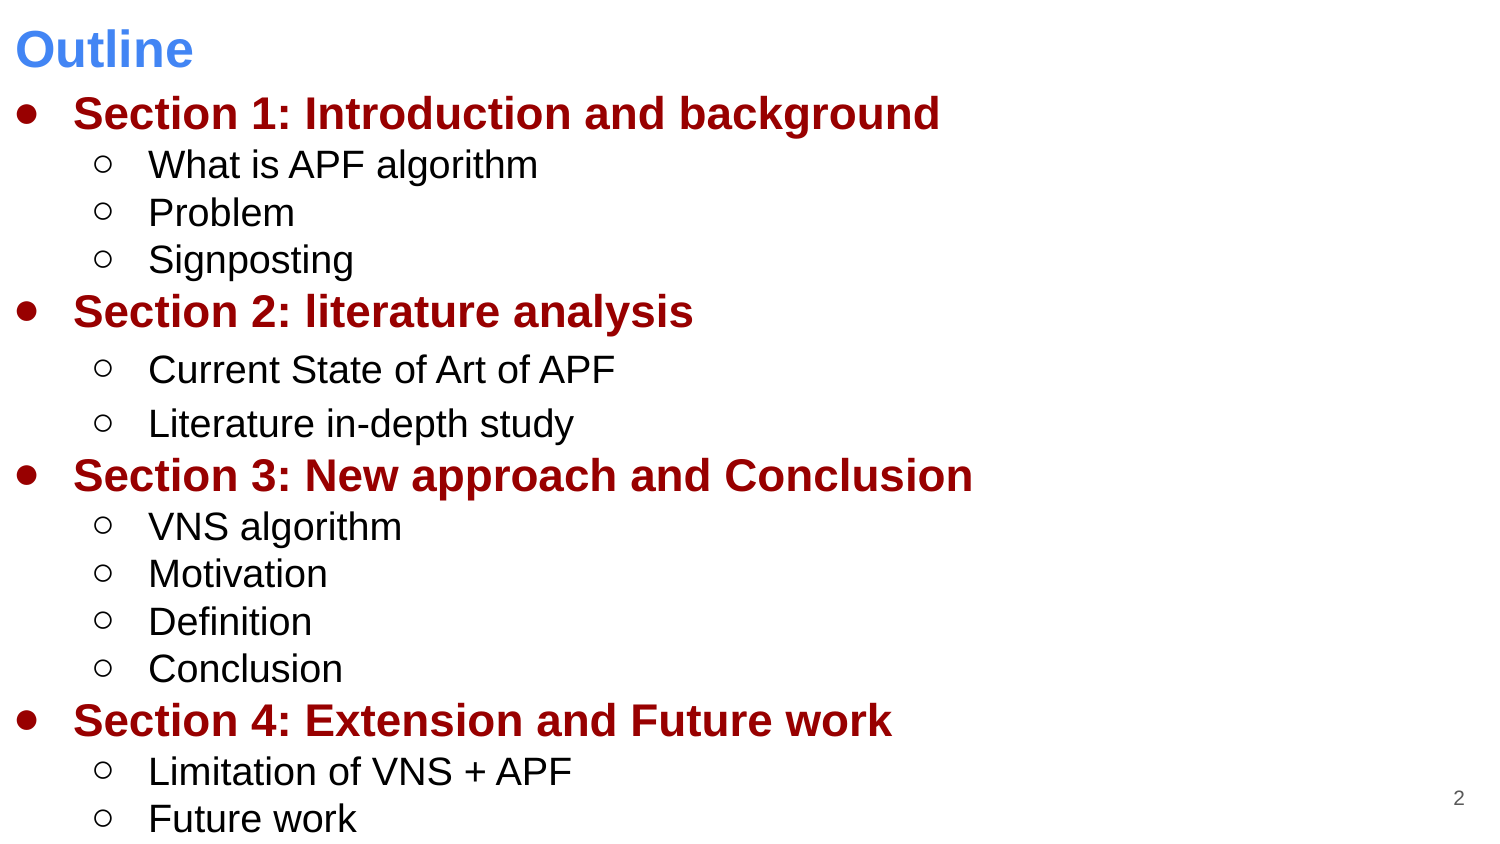

# Outline
Section 1: Introduction and background
What is APF algorithm
Problem
Signposting
Section 2: literature analysis
Current State of Art of APF
Literature in-depth study
Section 3: New approach and Conclusion
VNS algorithm
Motivation
Definition
Conclusion
Section 4: Extension and Future work
Limitation of VNS + APF
Future work

2